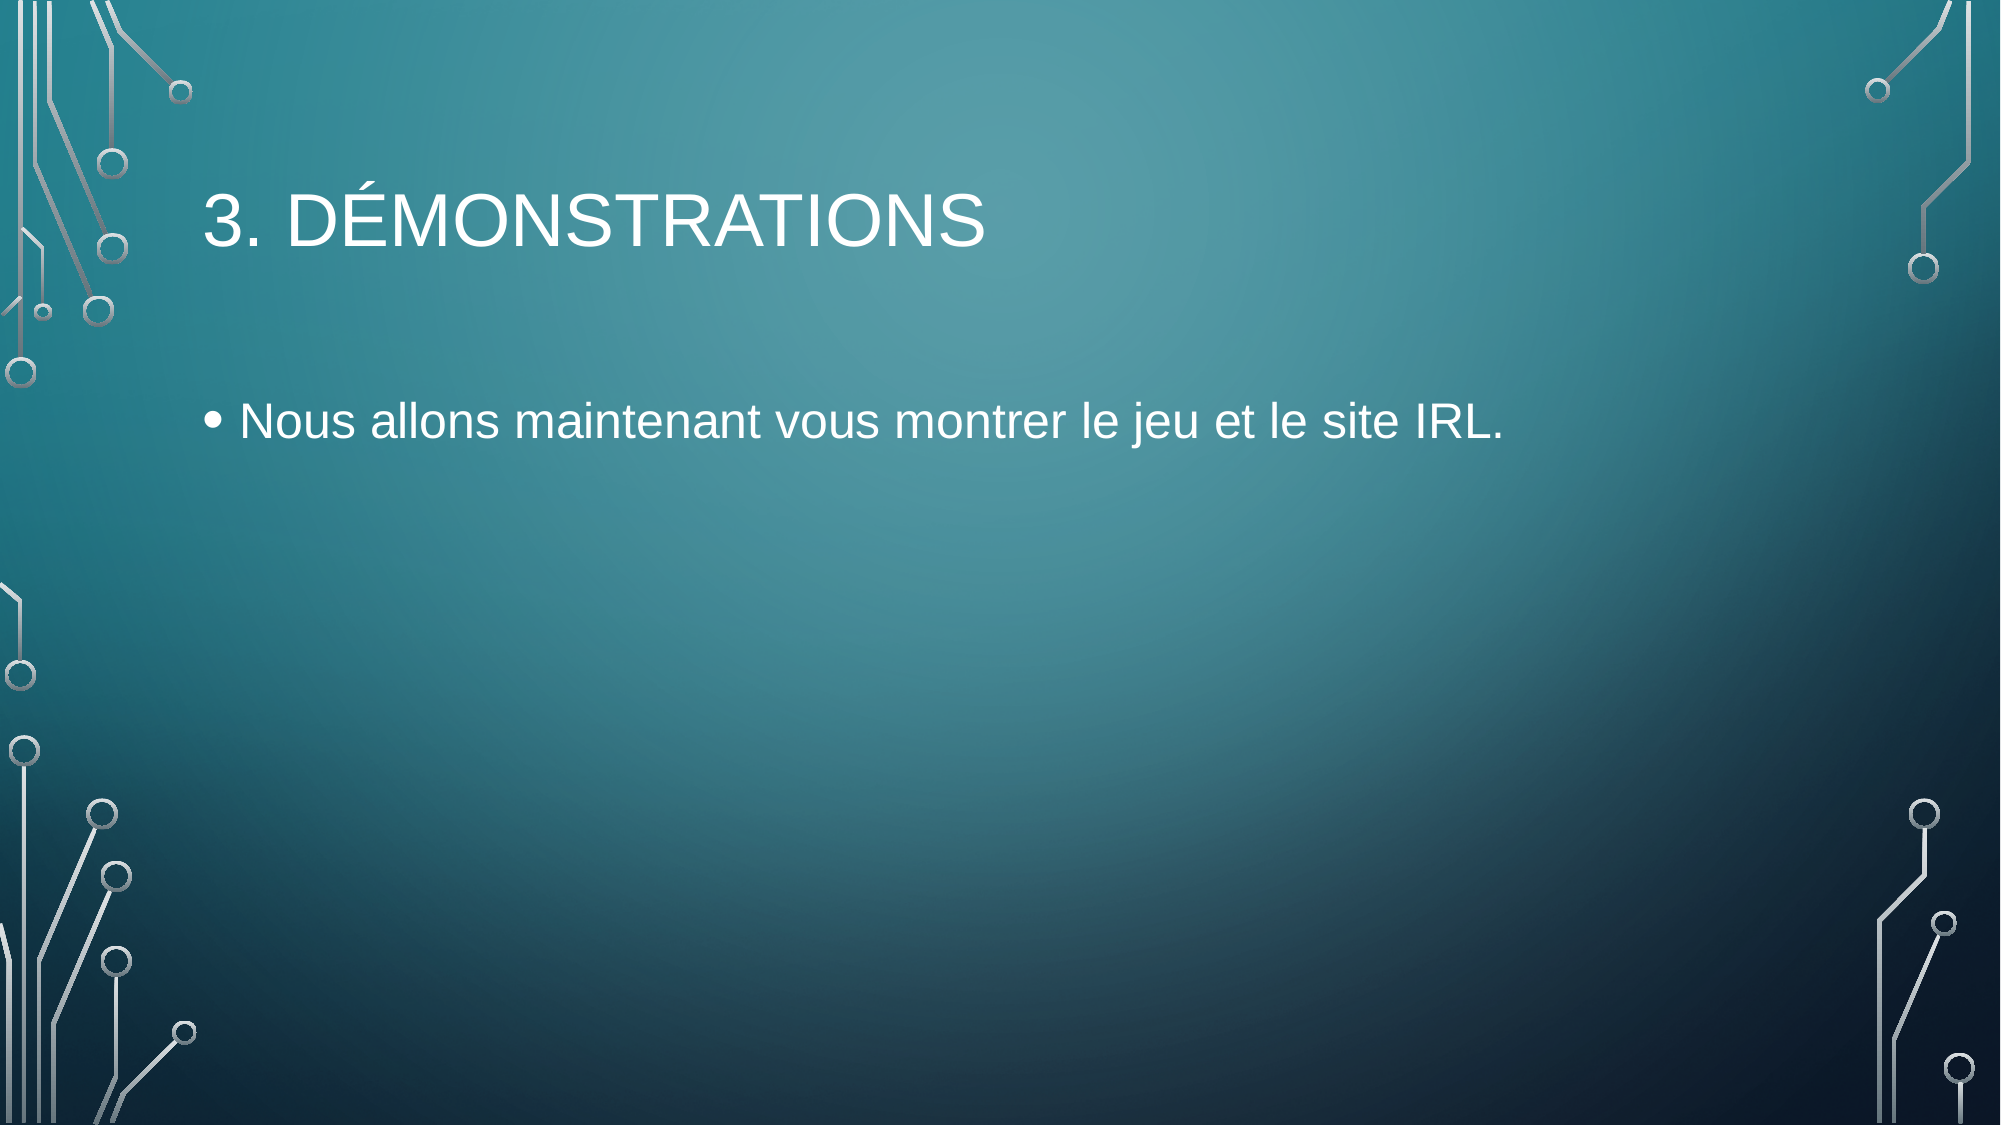

# 3. Démonstrations
Nous allons maintenant vous montrer le jeu et le site IRL.